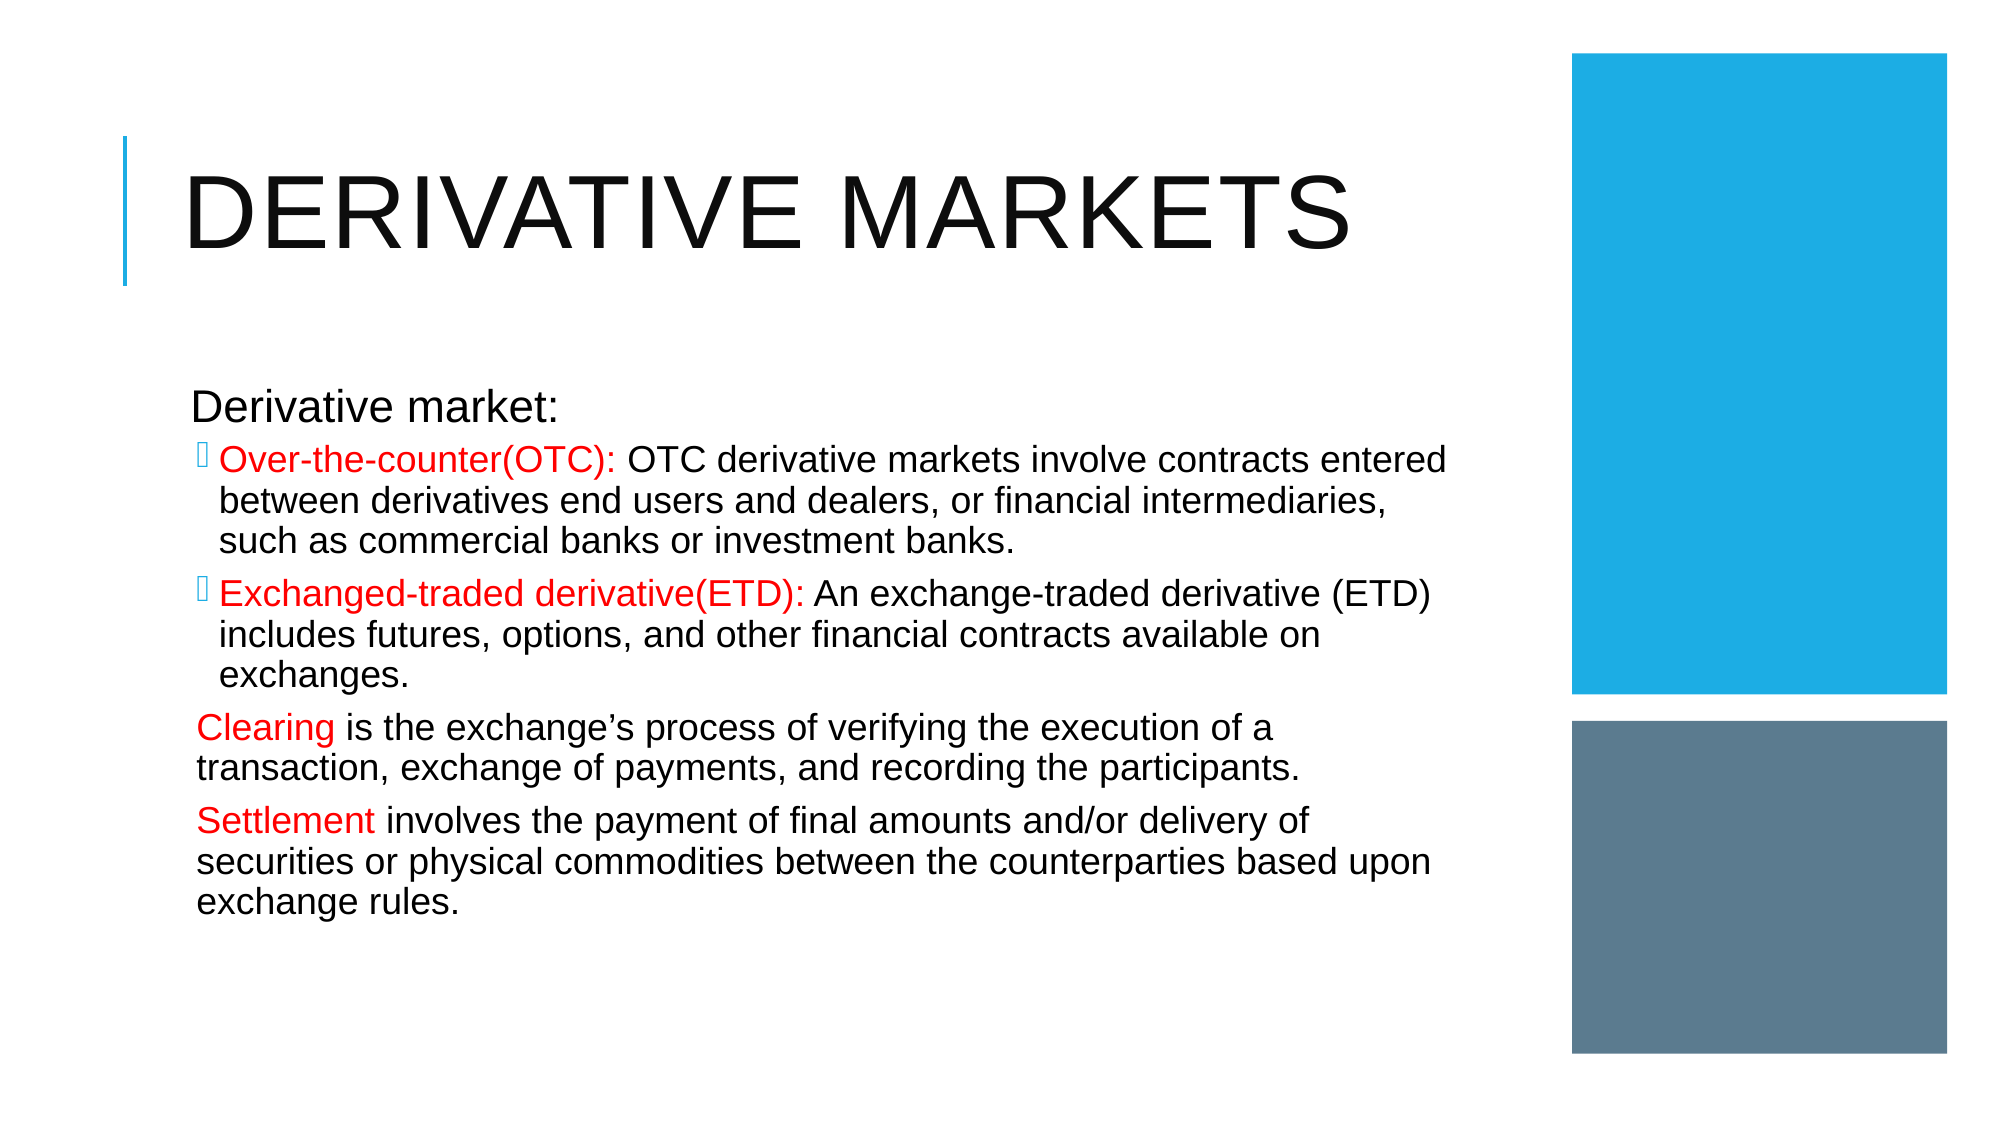

# Derivative markets
Derivative market:
Over-the-counter(OTC): OTC derivative markets involve contracts entered between derivatives end users and dealers, or financial intermediaries, such as commercial banks or investment banks.
Exchanged-traded derivative(ETD): An exchange-traded derivative (ETD) includes futures, options, and other financial contracts available on exchanges.
Clearing is the exchange’s process of verifying the execution of a transaction, exchange of payments, and recording the participants.
Settlement involves the payment of final amounts and/or delivery of securities or physical commodities between the counterparties based upon exchange rules.